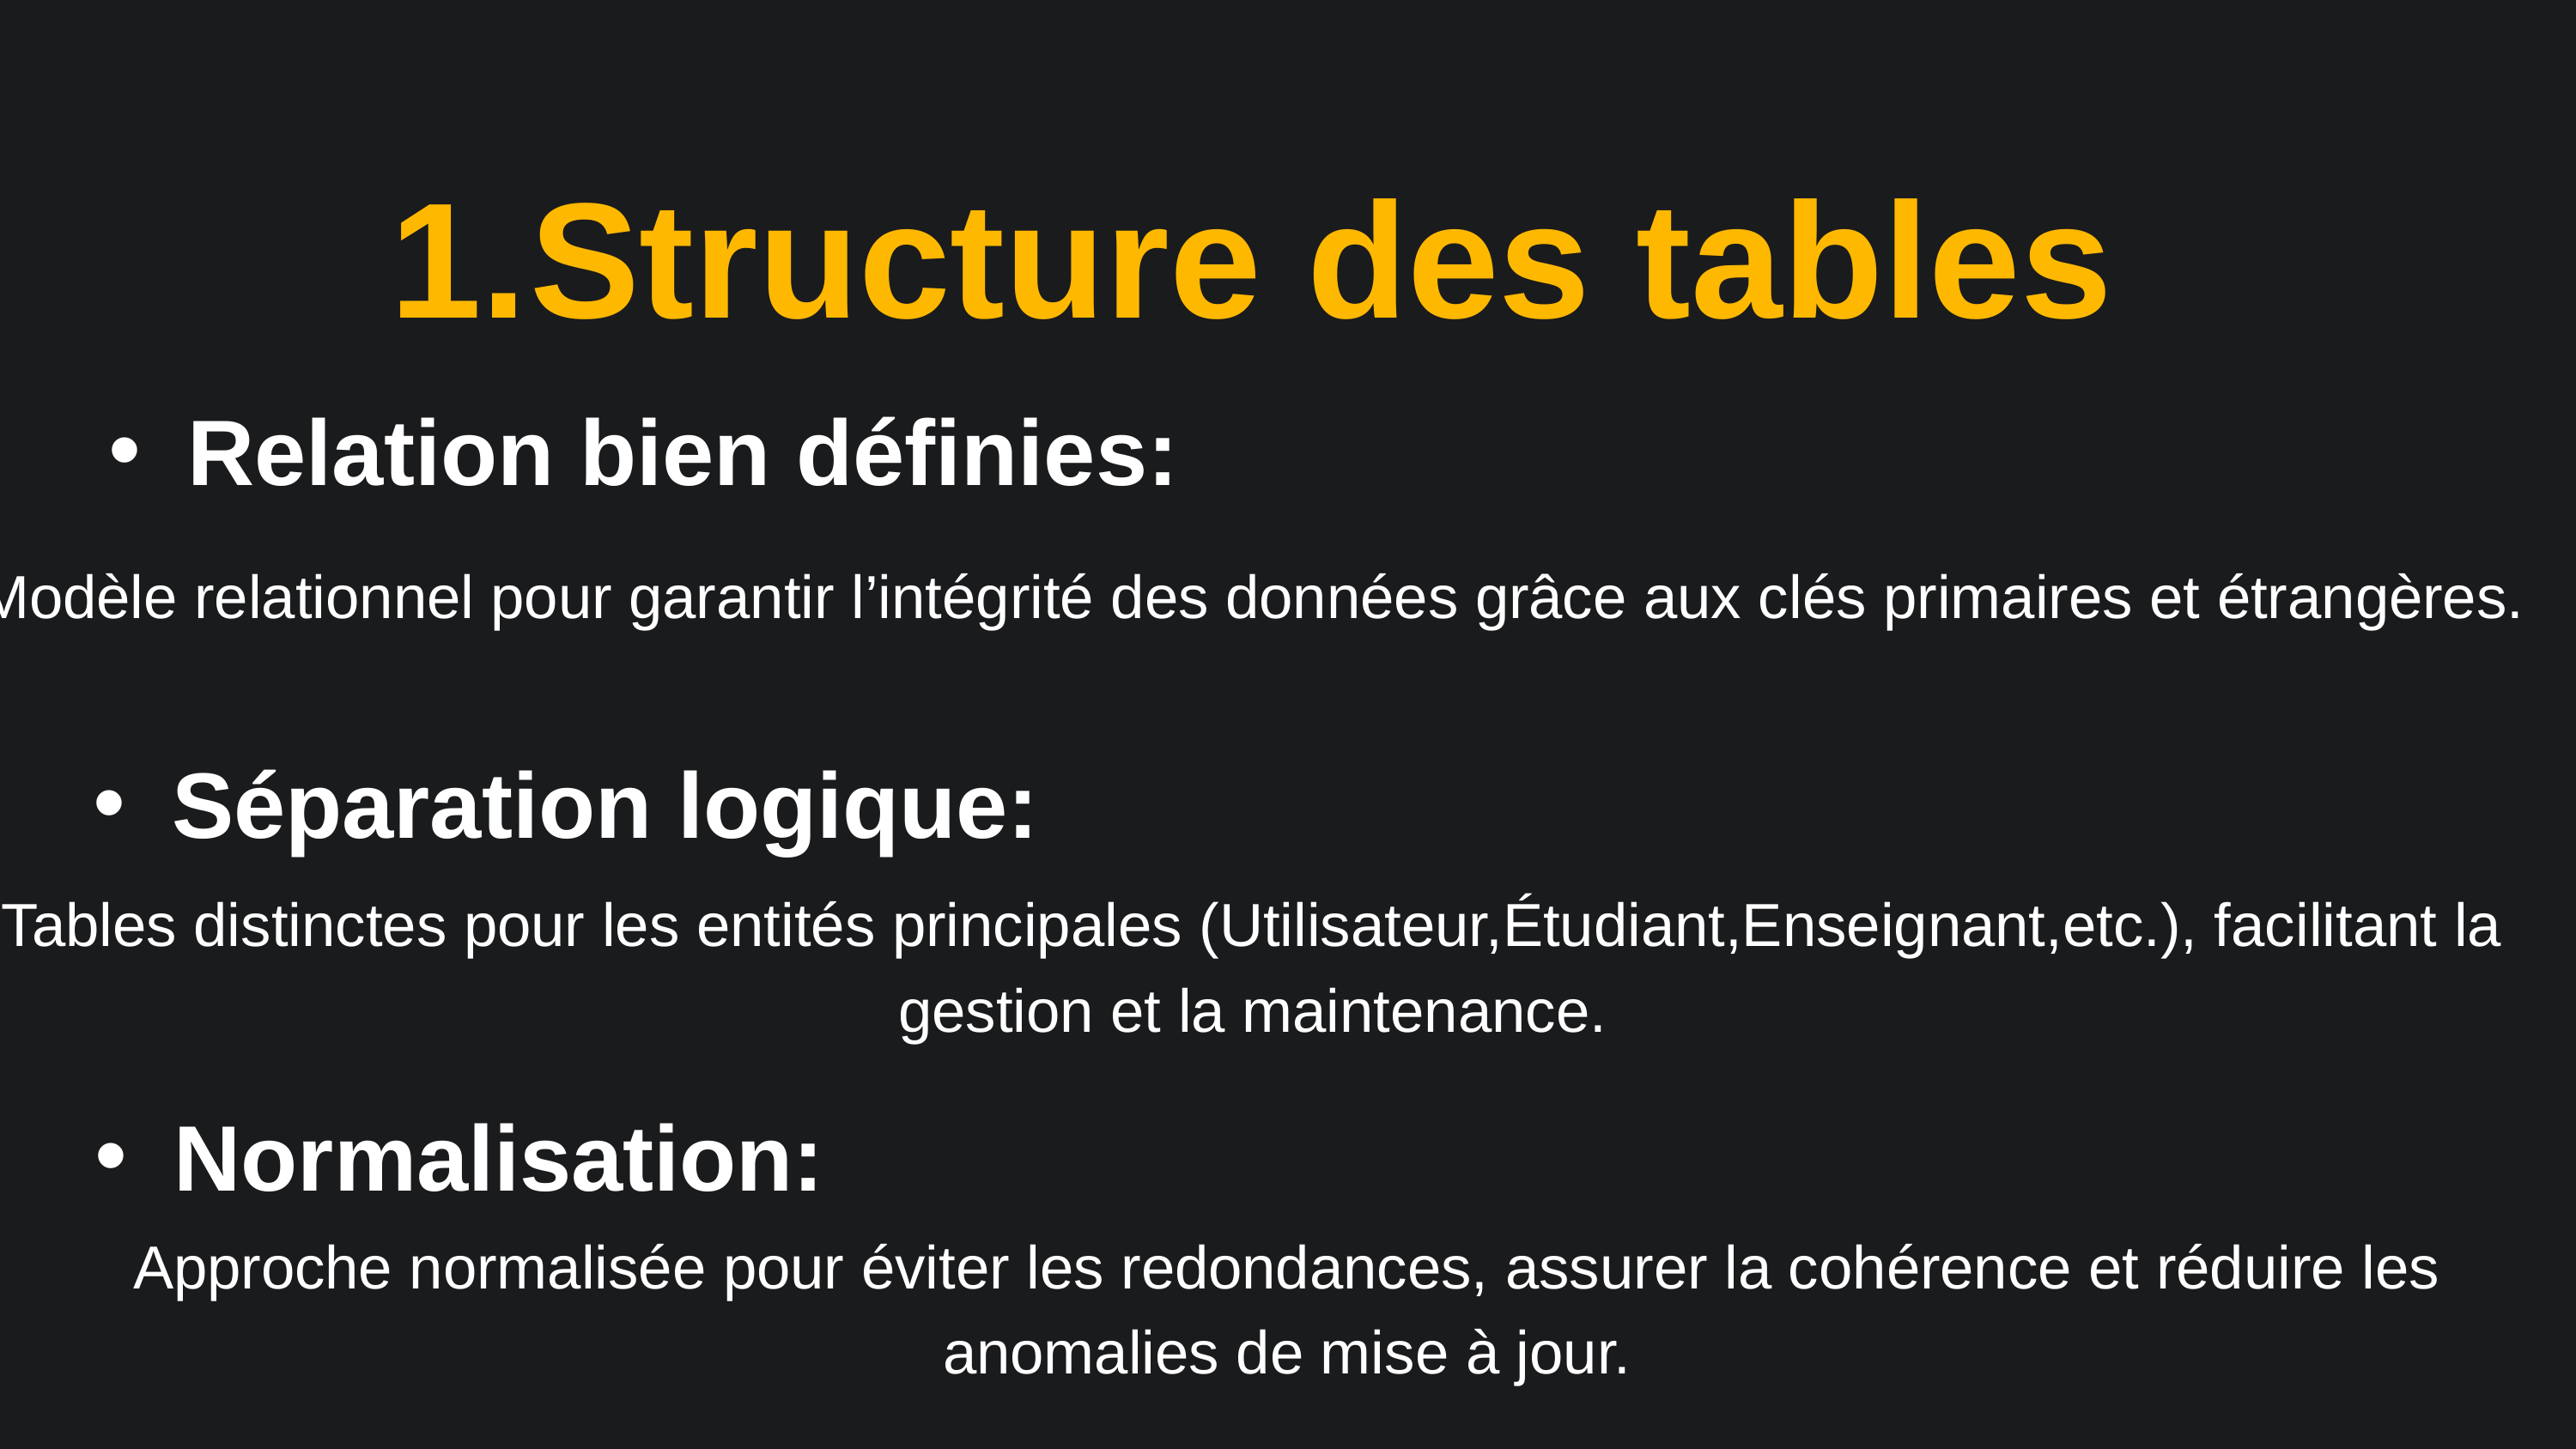

Structure des tables

Relation bien définies:
Modèle relationnel pour garantir l’intégrité des données grâce aux clés primaires et étrangères.

Séparation logique:
Tables distinctes pour les entités principales (Utilisateur,Étudiant,Enseignant,etc.), facilitant la gestion et la maintenance.

Normalisation:
Approche normalisée pour éviter les redondances, assurer la cohérence et réduire les anomalies de mise à jour.